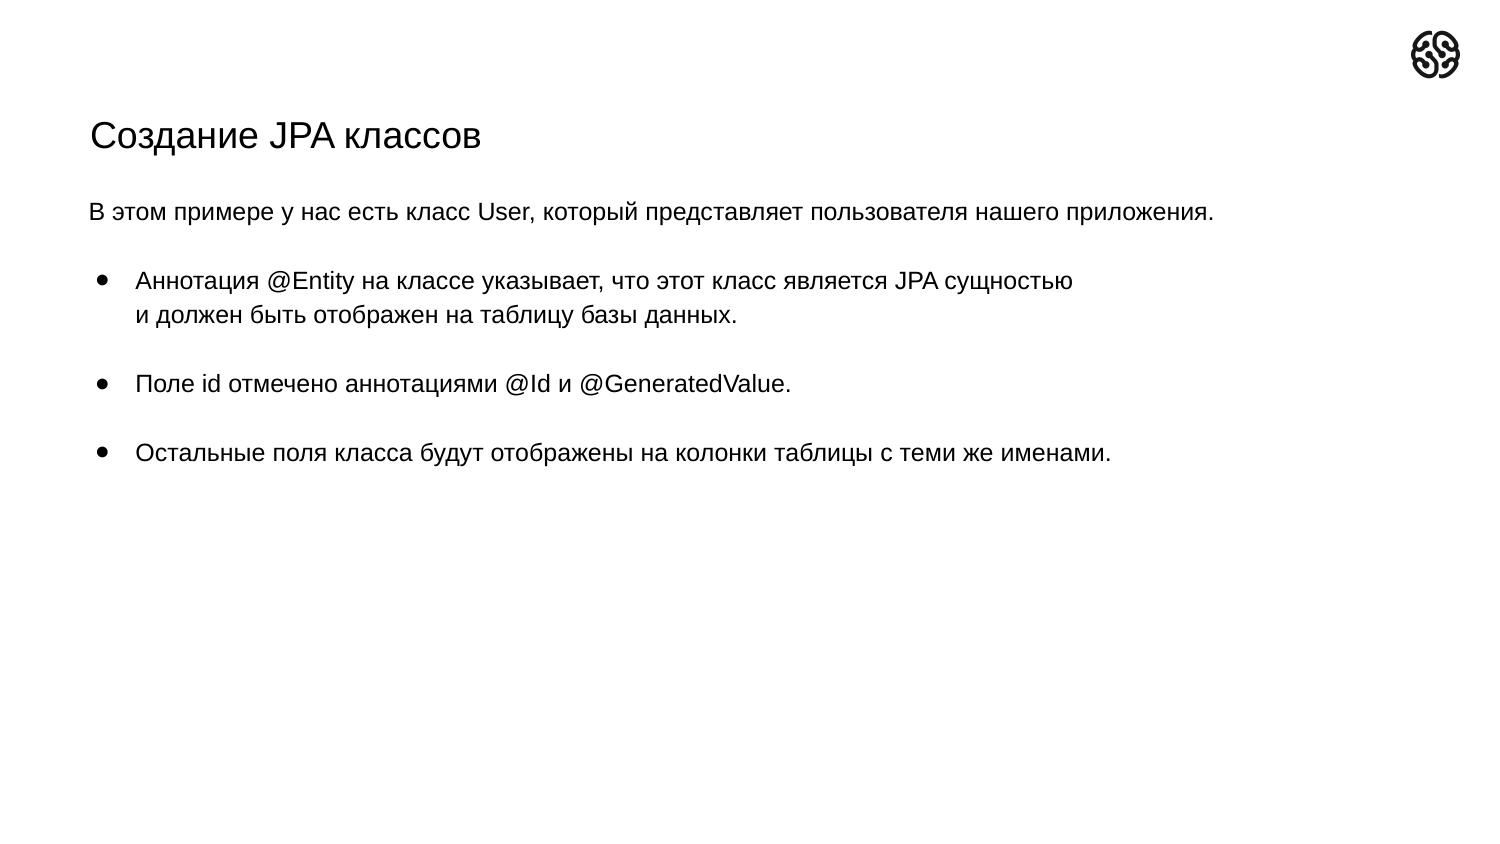

Создание JPA классов
В этом примере у нас есть класс User, который представляет пользователя нашего приложения.

Аннотация @Entity на классе указывает, что этот класс является JPA сущностью
и должен быть отображен на таблицу базы данных.

Поле id отмечено аннотациями @Id и @GeneratedValue.

Остальные поля класса будут отображены на колонки таблицы с теми же именами.